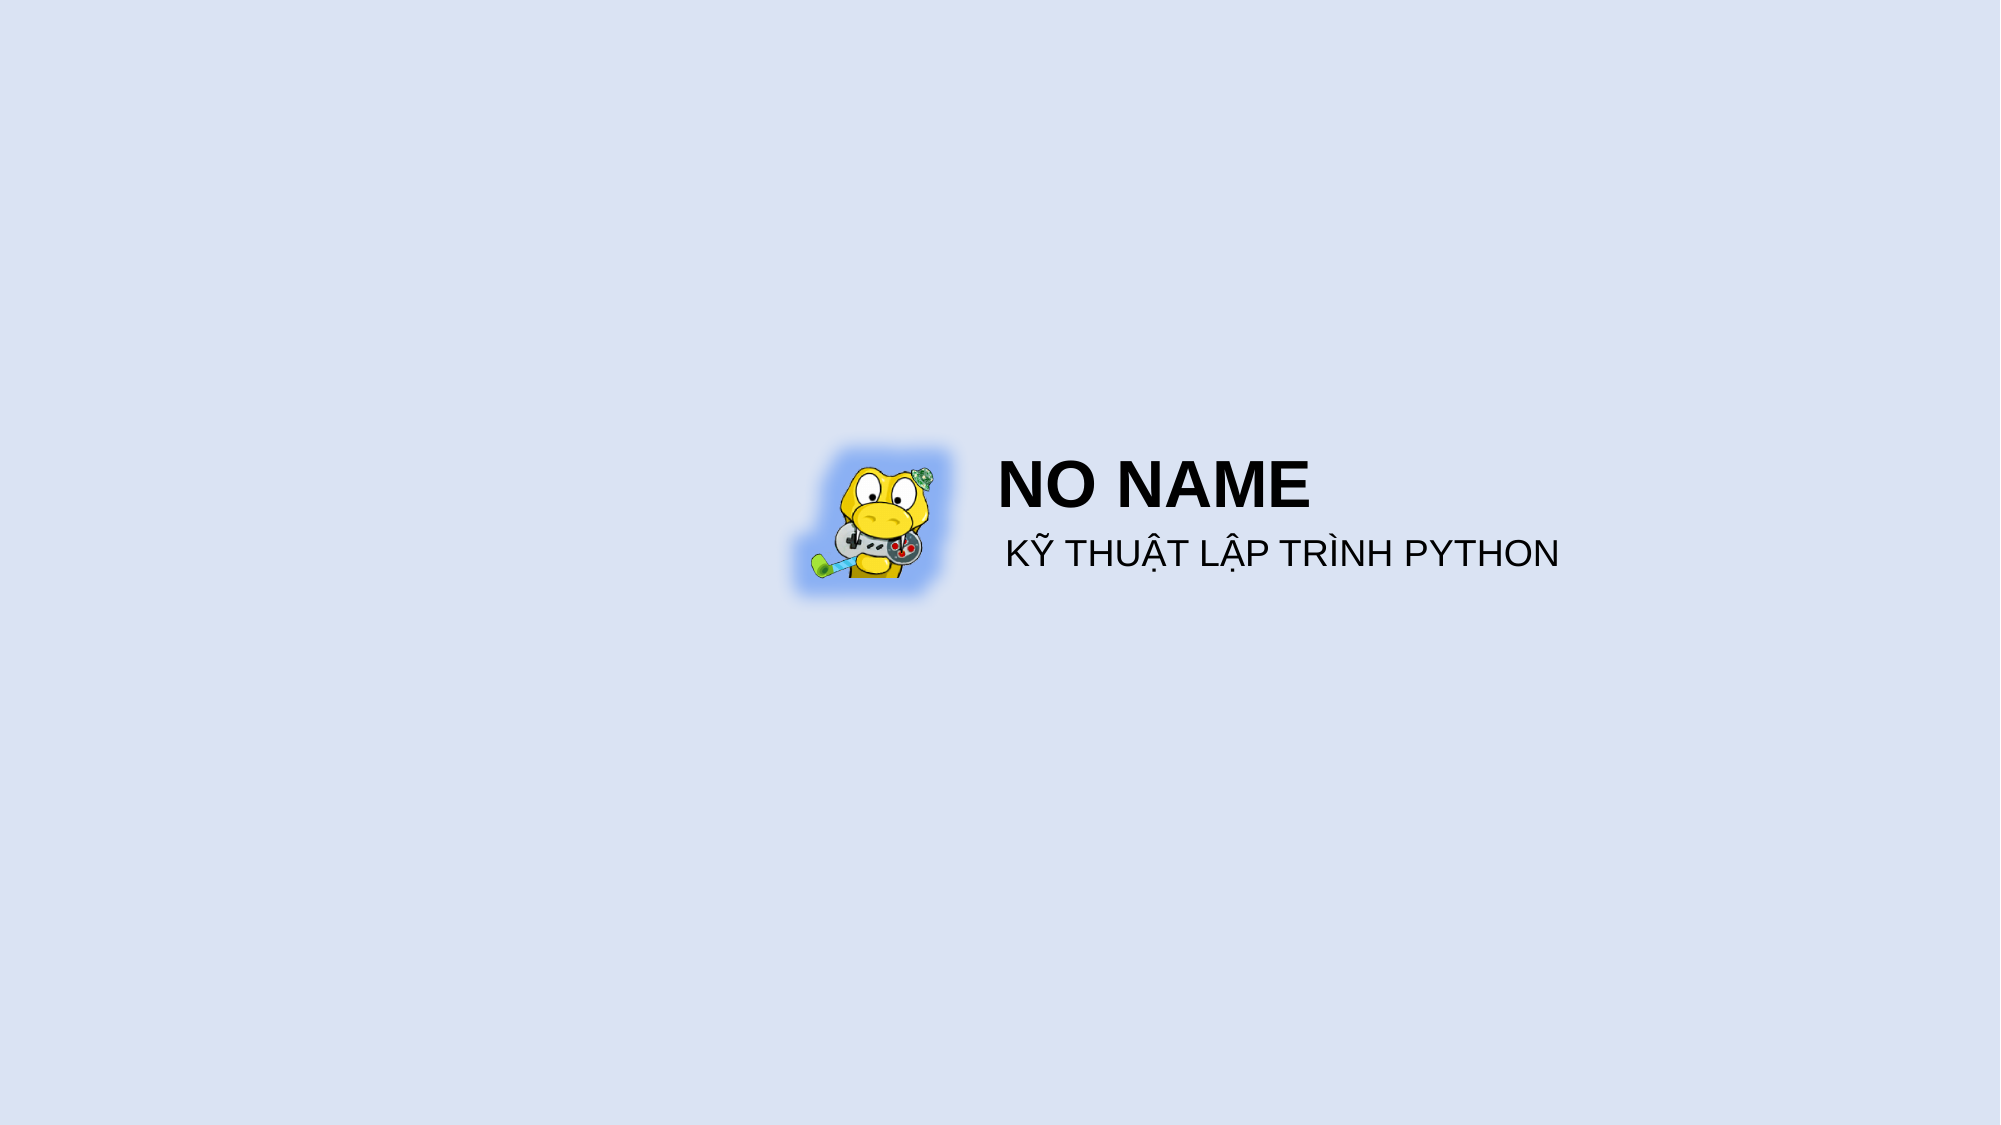

NO NAME
KỸ THUẬT LẬP TRÌNH PYTHON

Thành viên trong nhóm

Tên
Mã Sinh Viên

Tên
Mã Sinh Viên

Tên
Mã Sinh Viên

Tên
Mã Sinh Viên